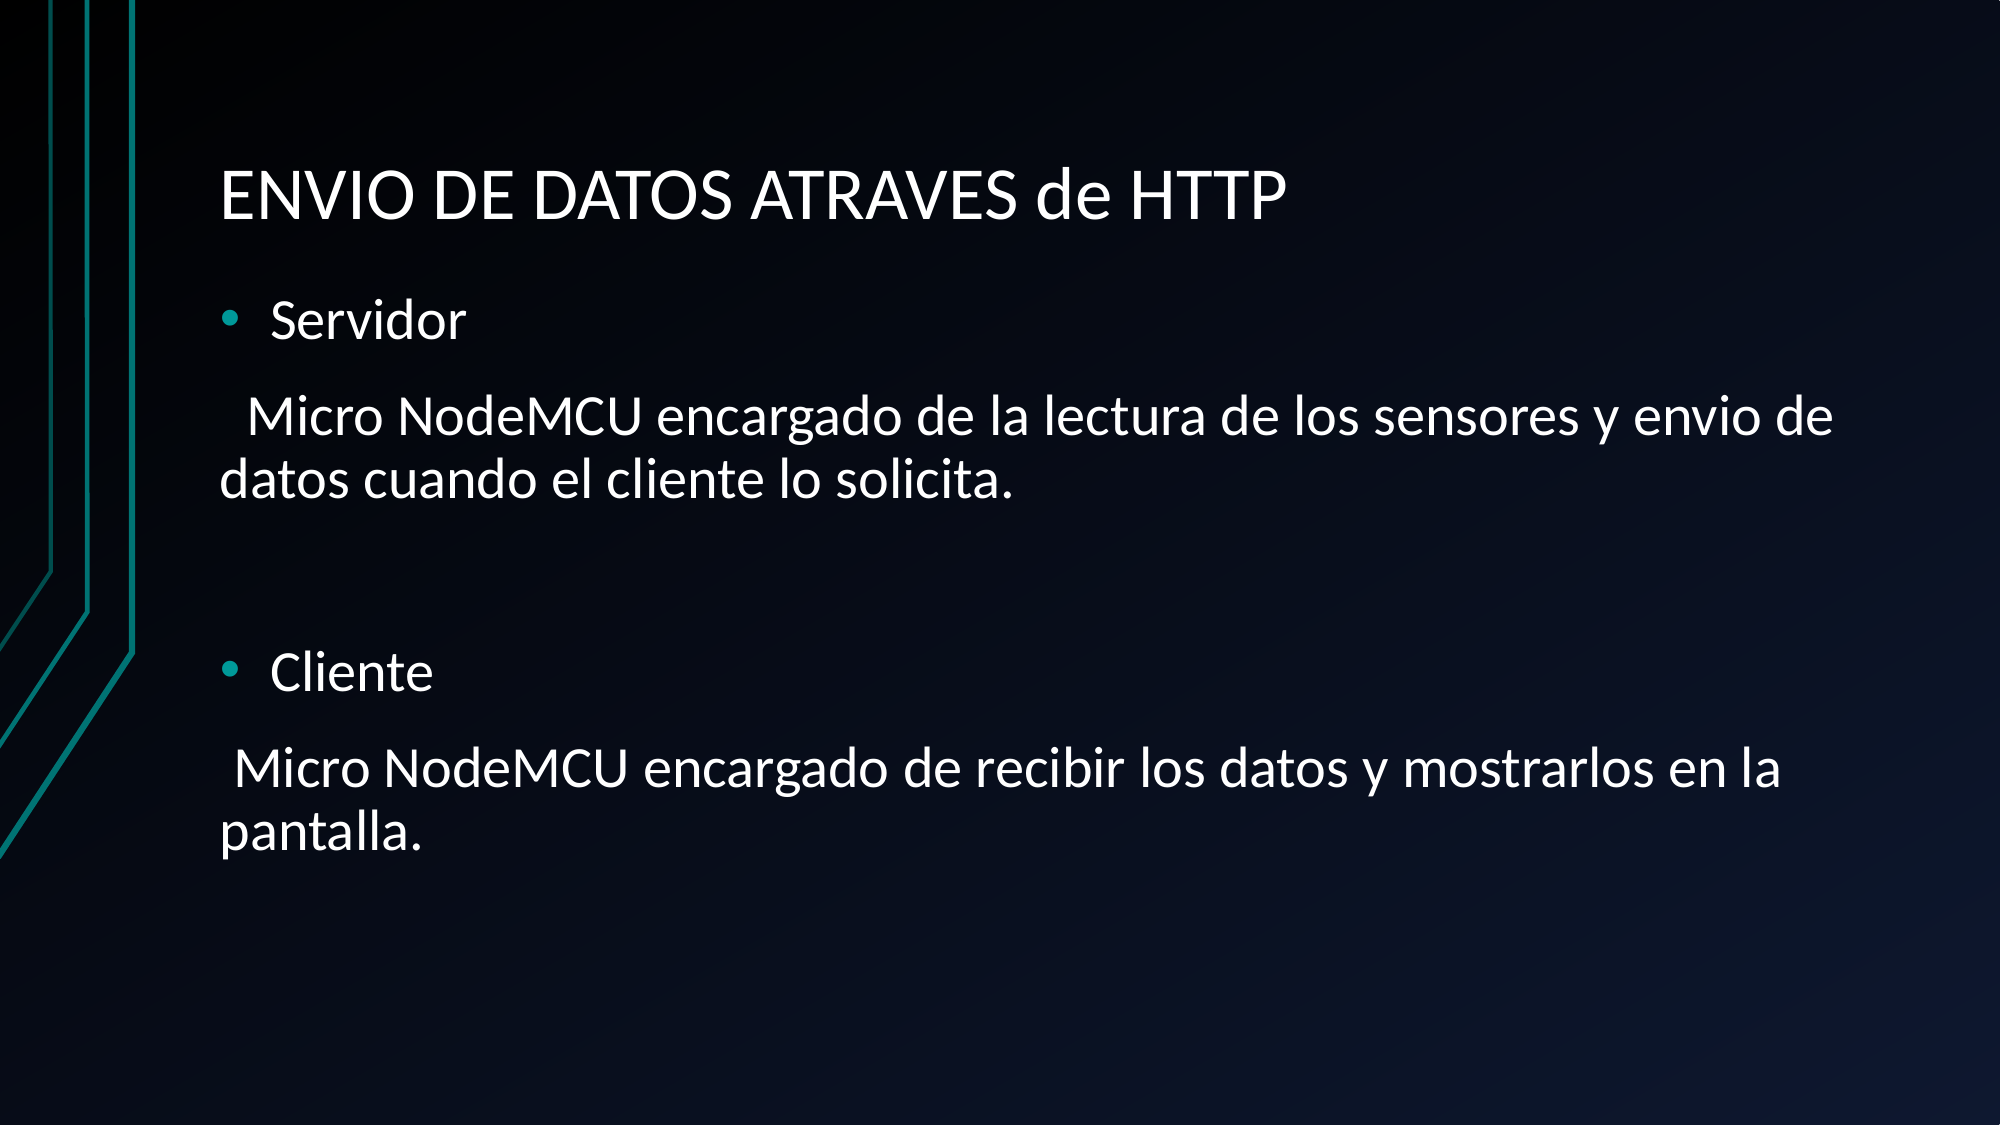

# ENVIO DE DATOS ATRAVES de HTTP
Servidor
  Micro NodeMCU encargado de la lectura de los sensores y envio de datos cuando el cliente lo solicita.

Cliente
 Micro NodeMCU encargado de recibir los datos y mostrarlos en la pantalla.